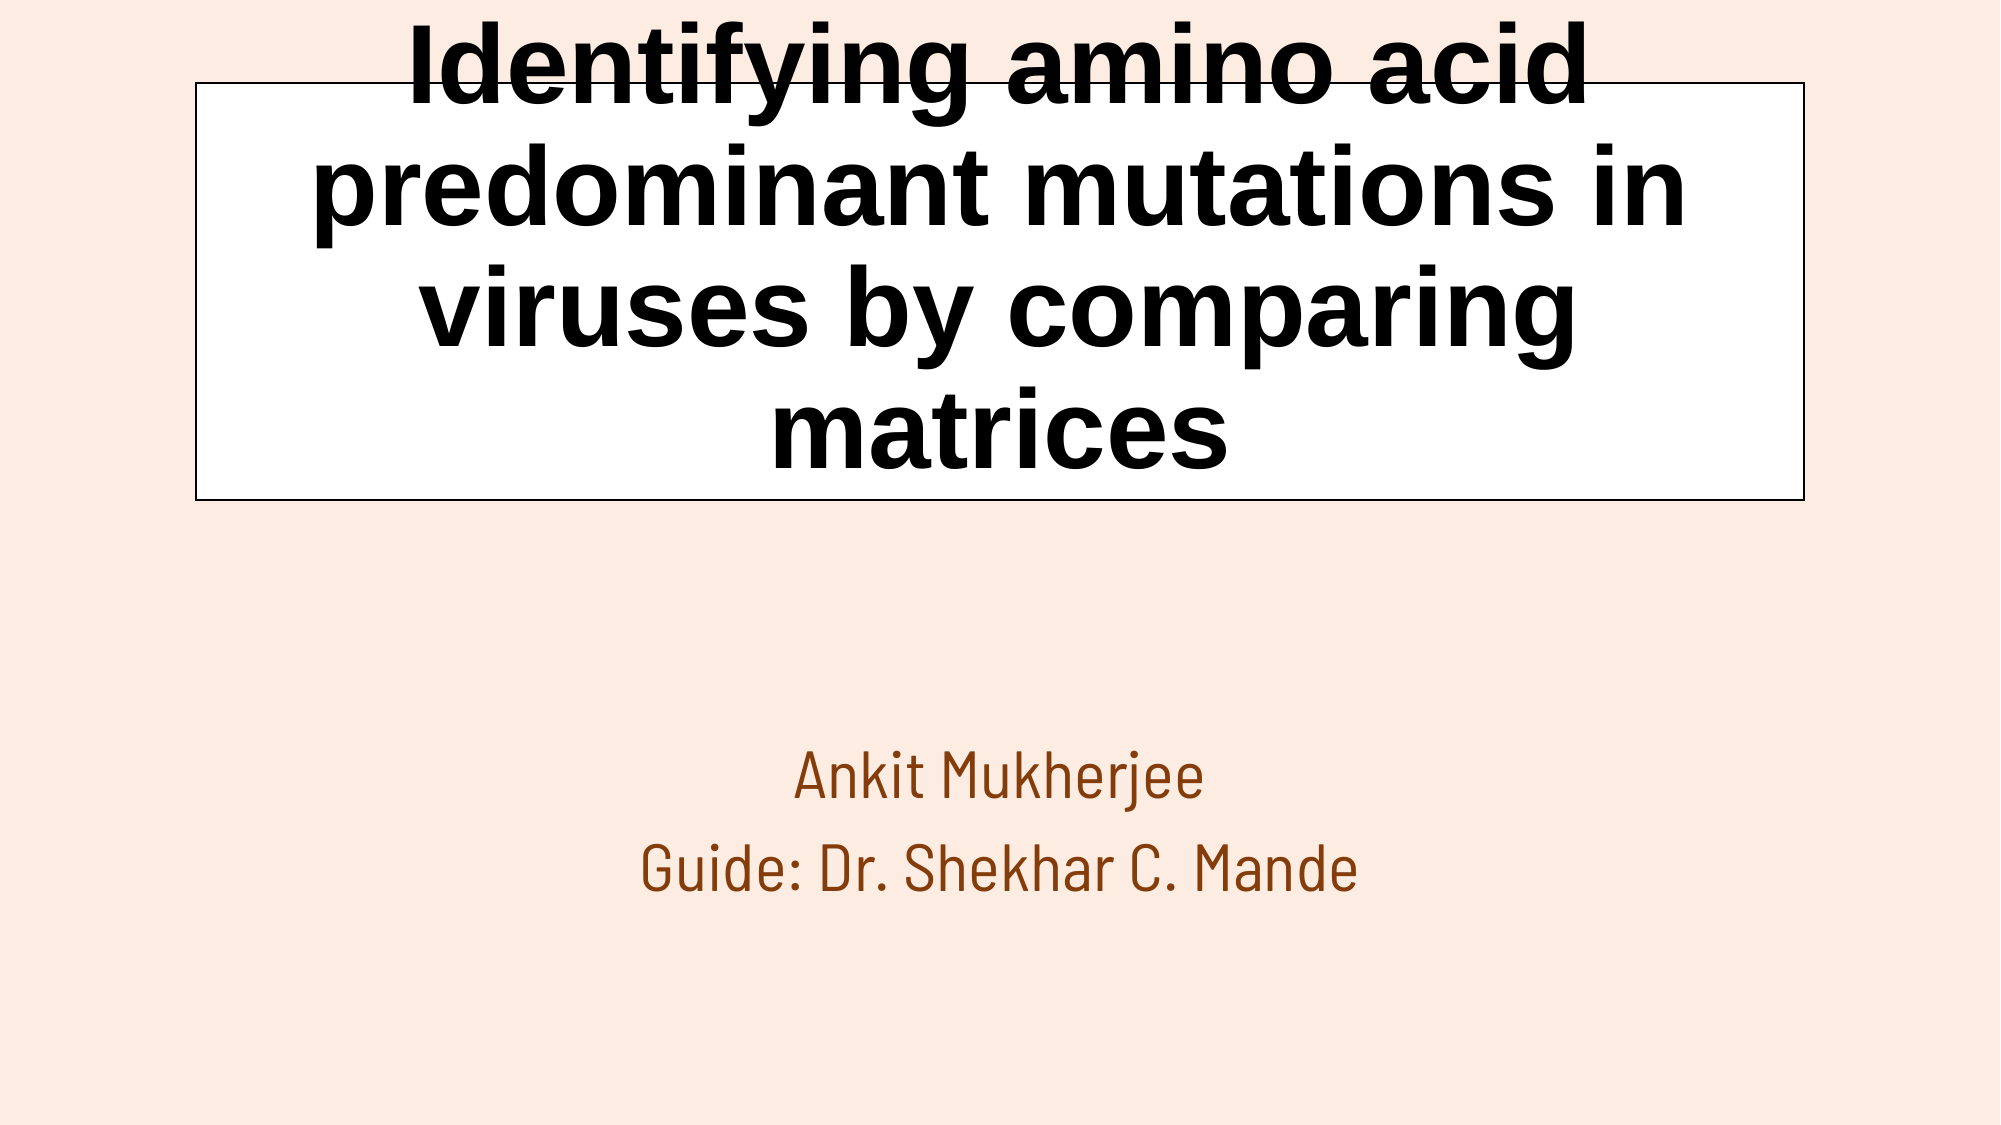

# Identifying amino acid predominant mutations in viruses by comparing matrices

Ankit Mukherjee
Guide: Dr. Shekhar C. Mande